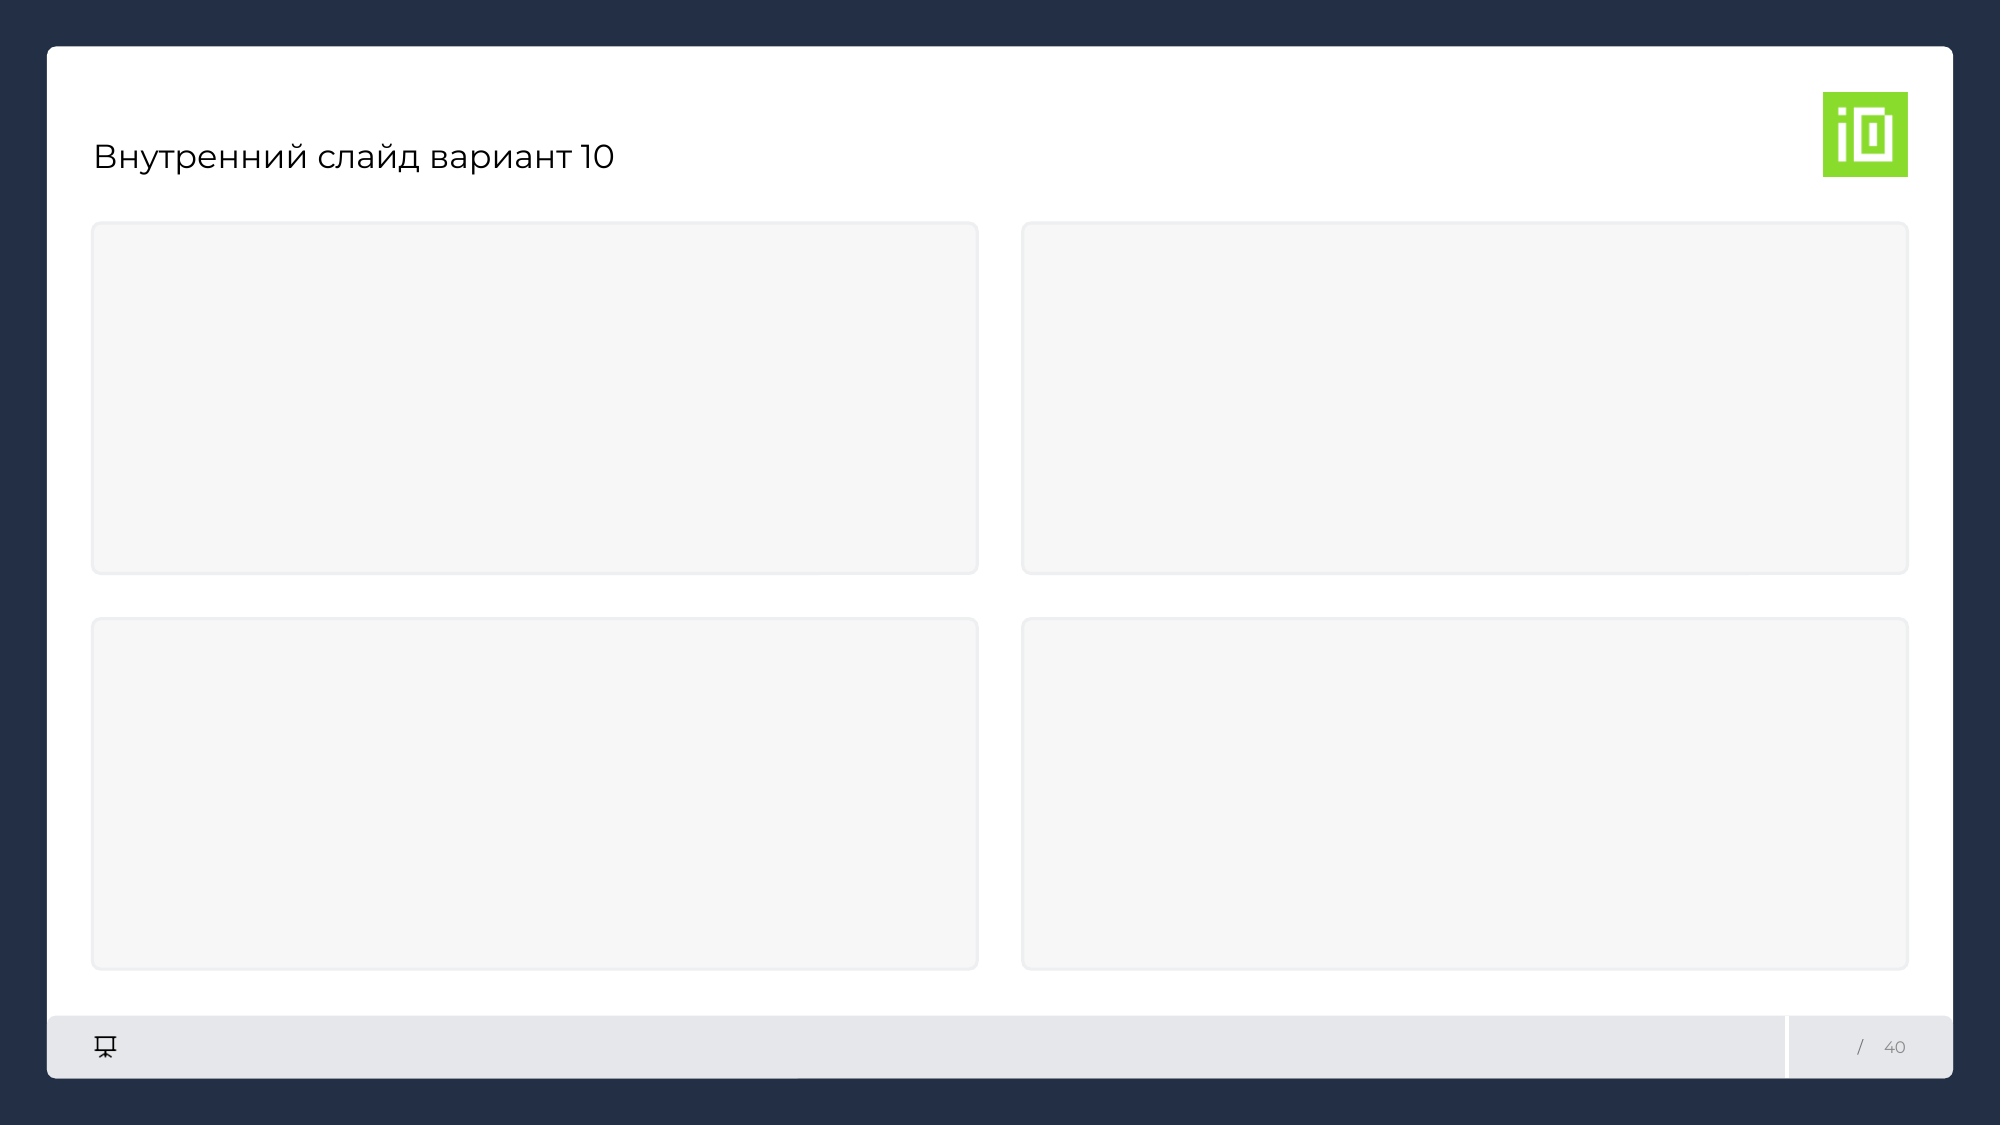

# Внутренний слайд вариант 10

23
40